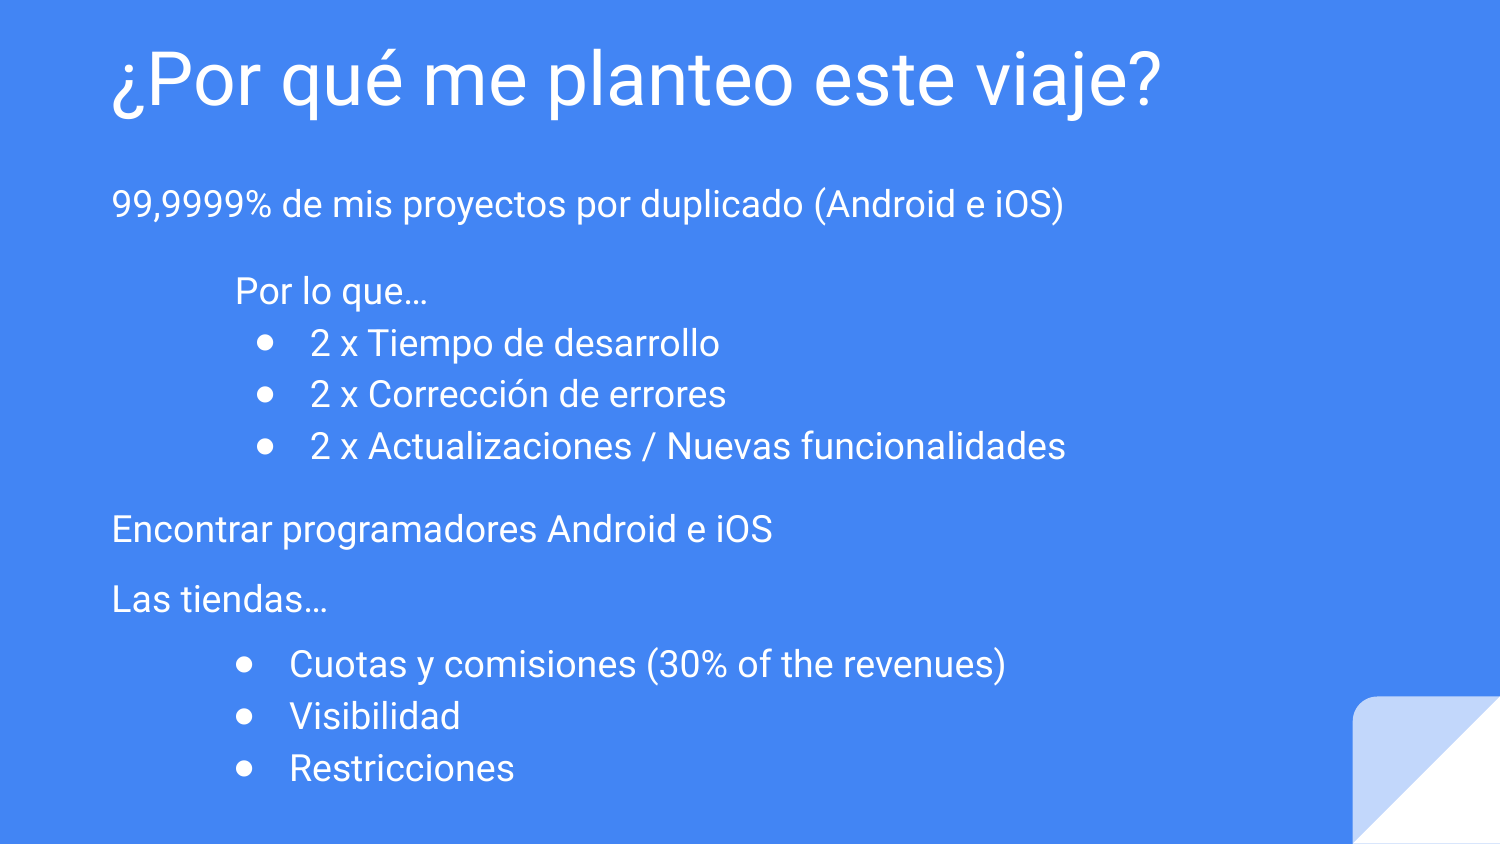

# ¿Por qué me planteo este viaje?
99,9999% de mis proyectos por duplicado (Android e iOS)
Por lo que…
2 x Tiempo de desarrollo
2 x Corrección de errores
2 x Actualizaciones / Nuevas funcionalidades

Encontrar programadores Android e iOS
Las tiendas…
Cuotas y comisiones (30% of the revenues)
Visibilidad
Restricciones